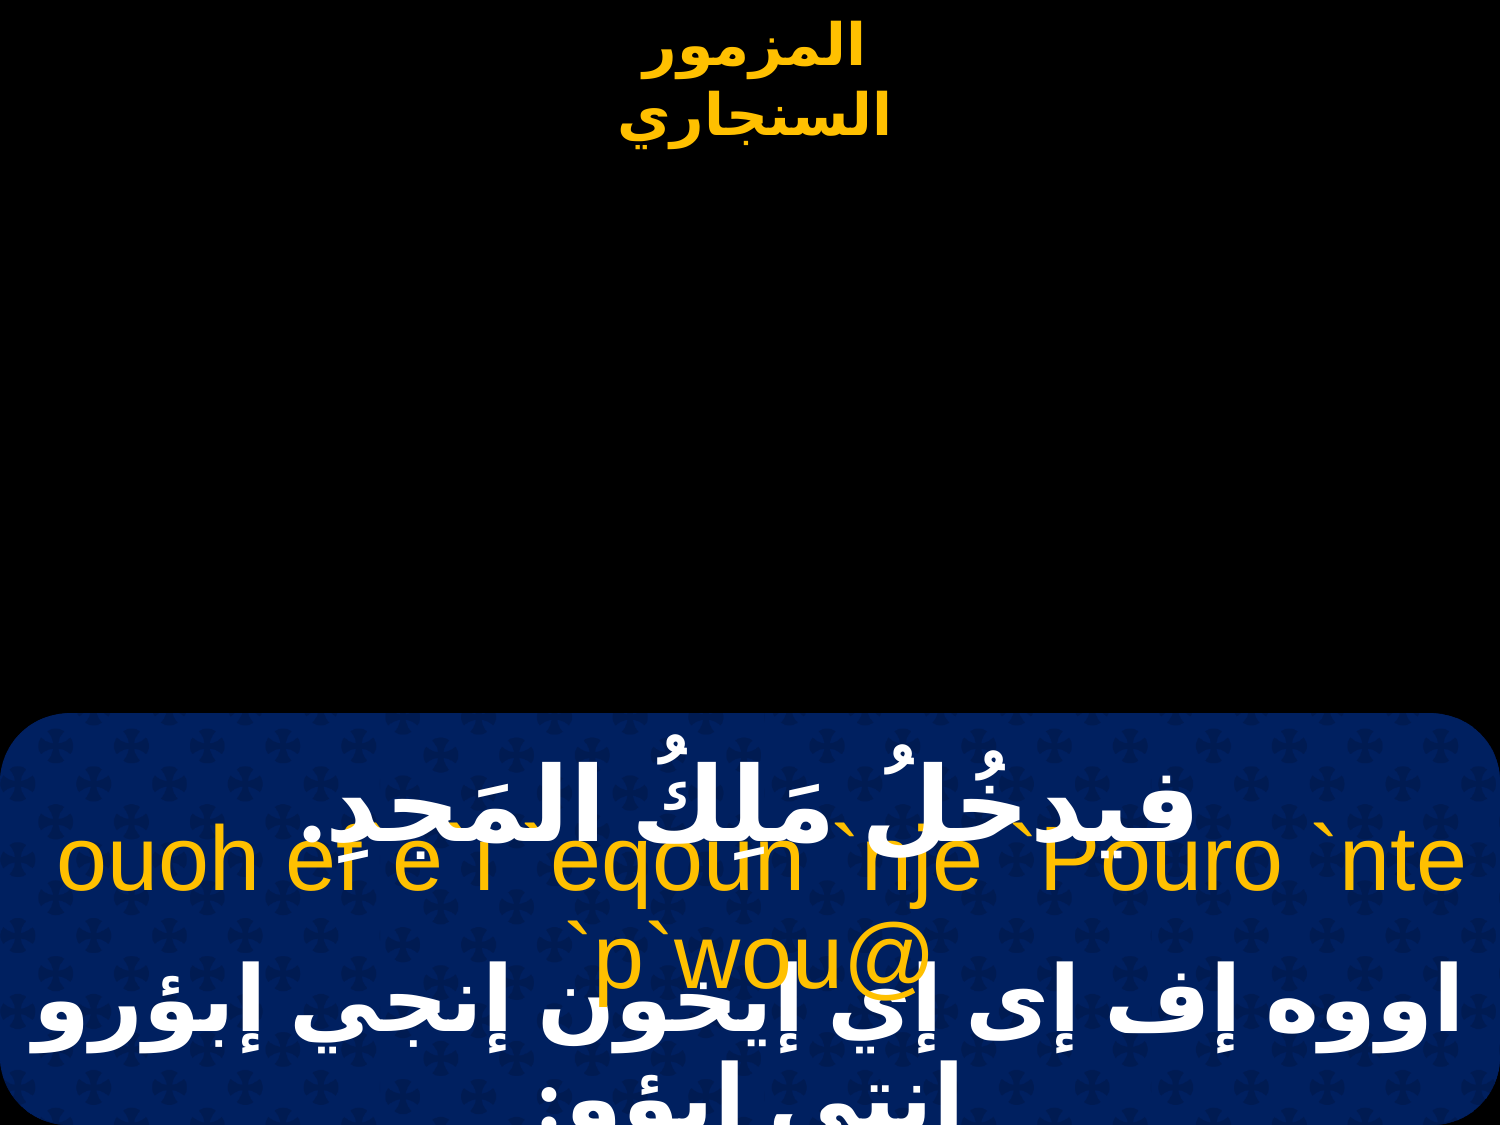

#
فيدخُلُ مَلِكُ المَجدِ.
 ouoh ef`e`i `eqoun `nje `Pouro `nte `p`wou@
اووه إف إى إي إيخون إنجي إبؤرو إنتى إبؤو: